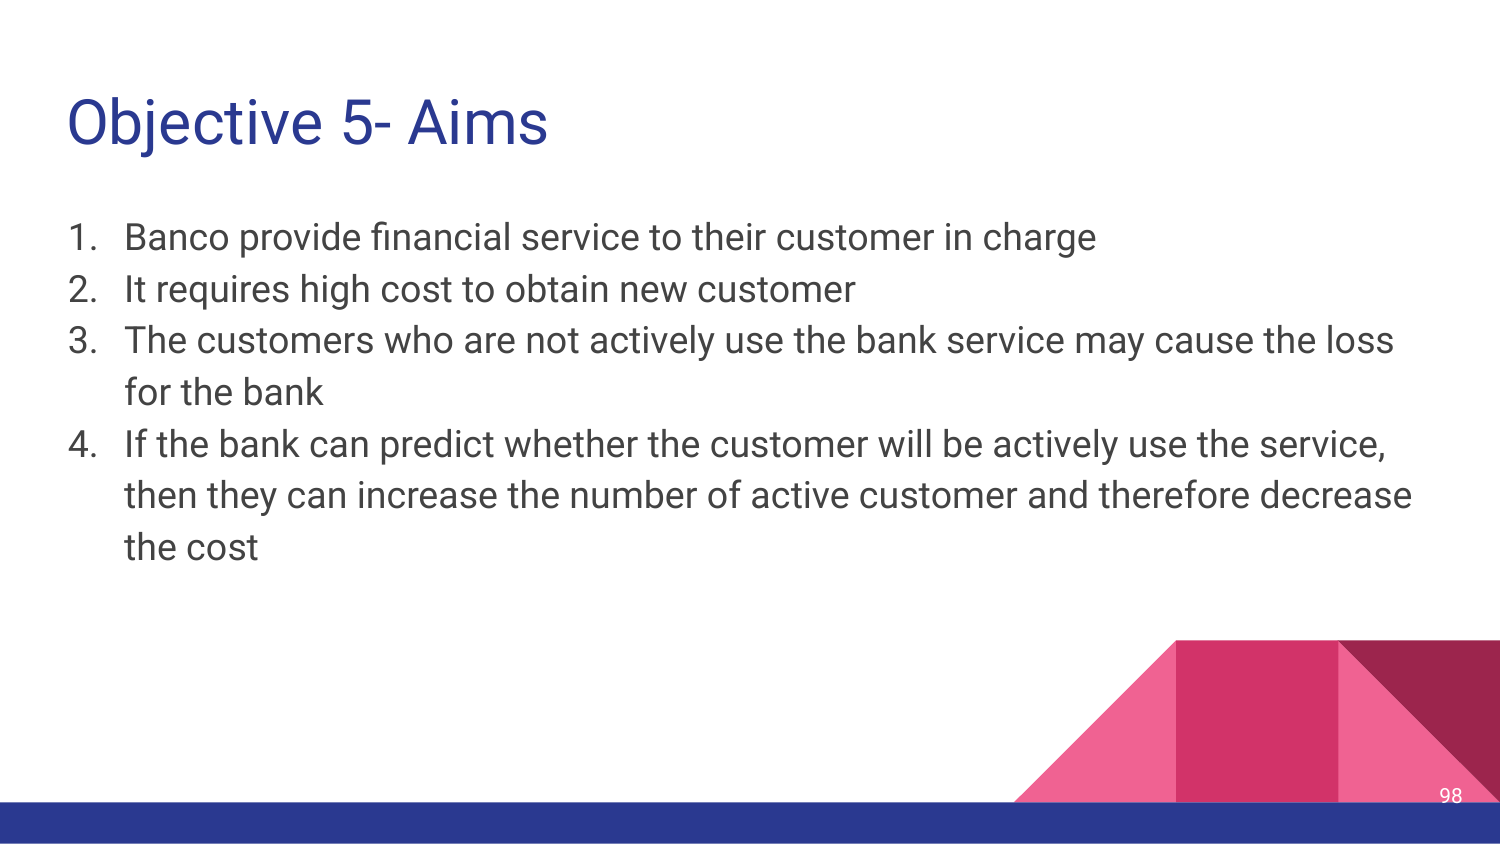

# Objective 5- Aims
Banco provide financial service to their customer in charge
It requires high cost to obtain new customer
The customers who are not actively use the bank service may cause the loss for the bank
If the bank can predict whether the customer will be actively use the service, then they can increase the number of active customer and therefore decrease the cost
98